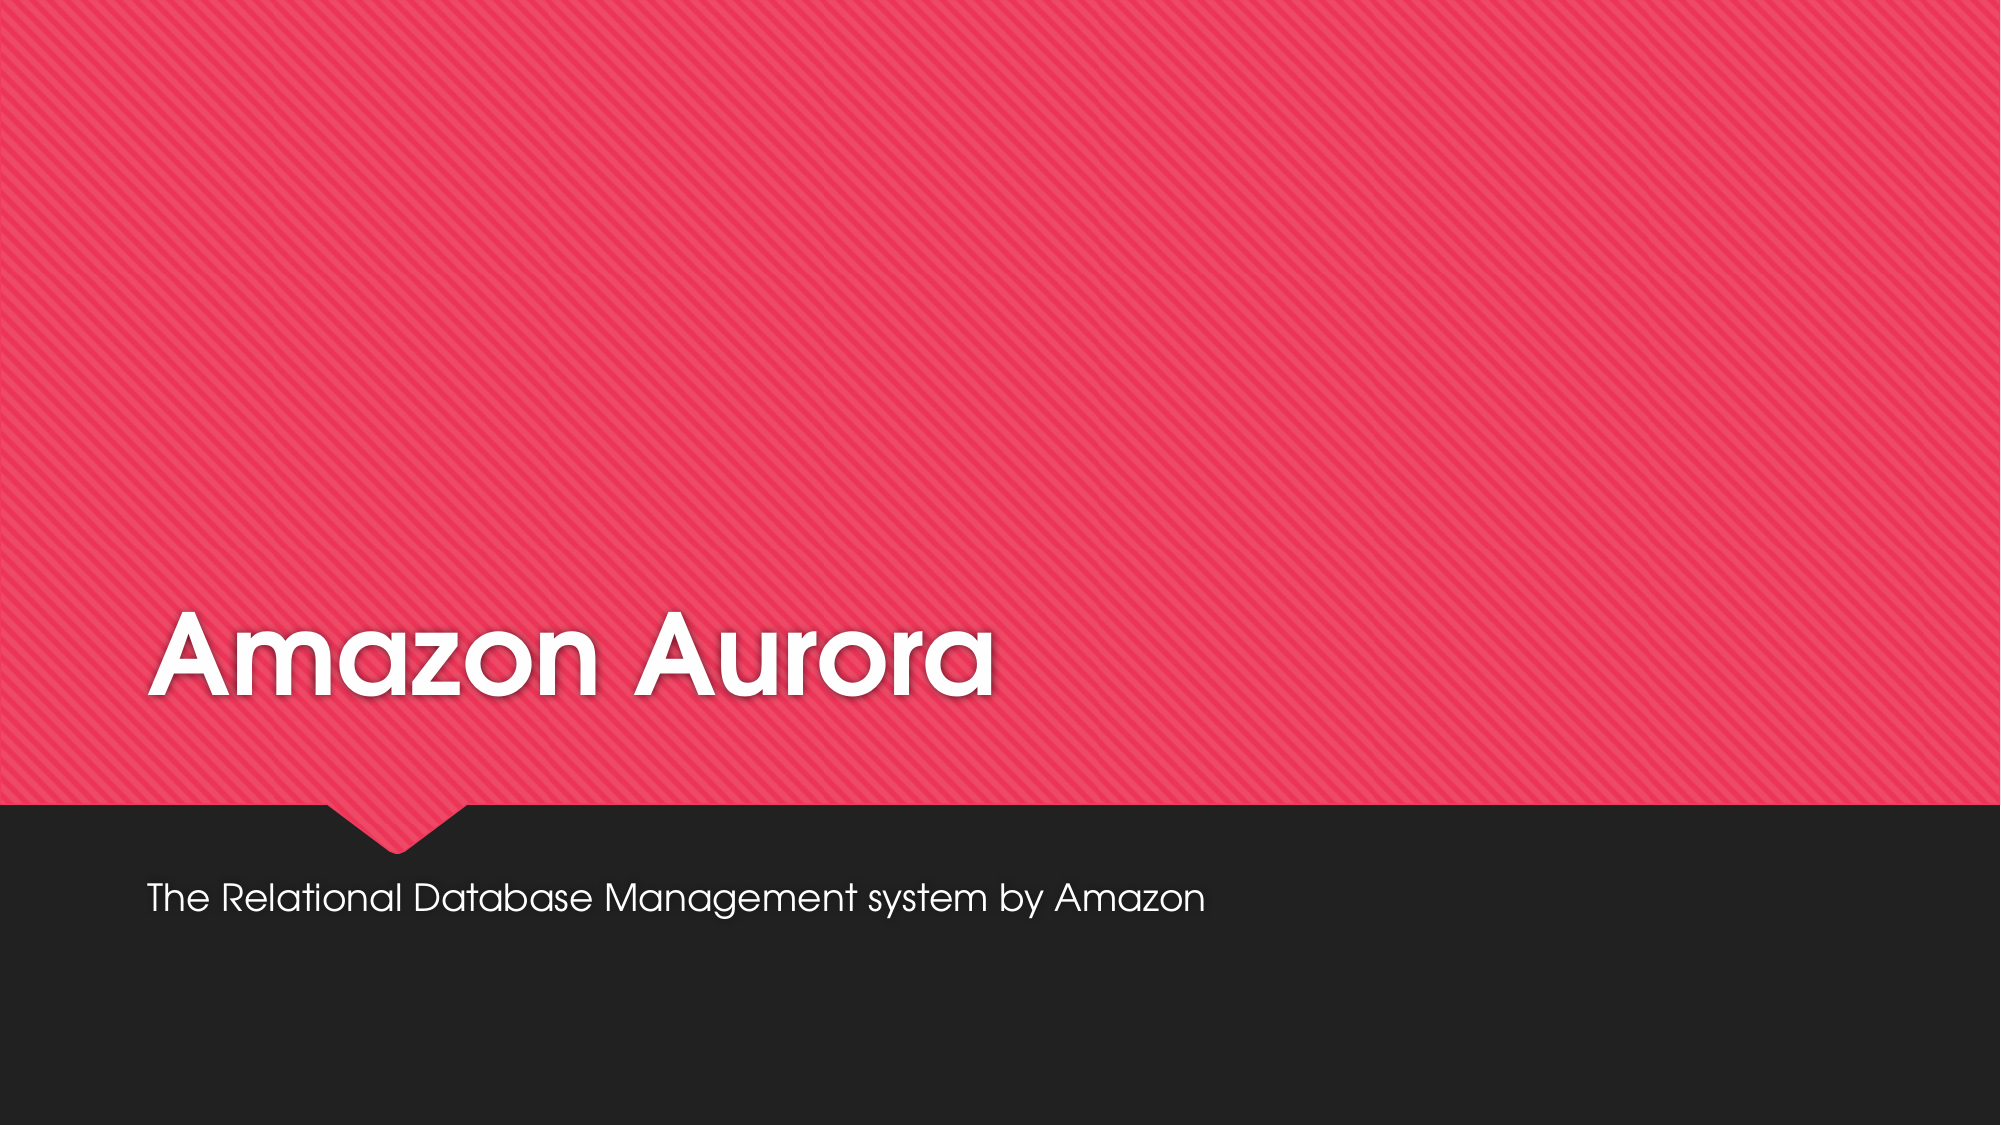

# Amazon Aurora
The Relational Database Management system by Amazon